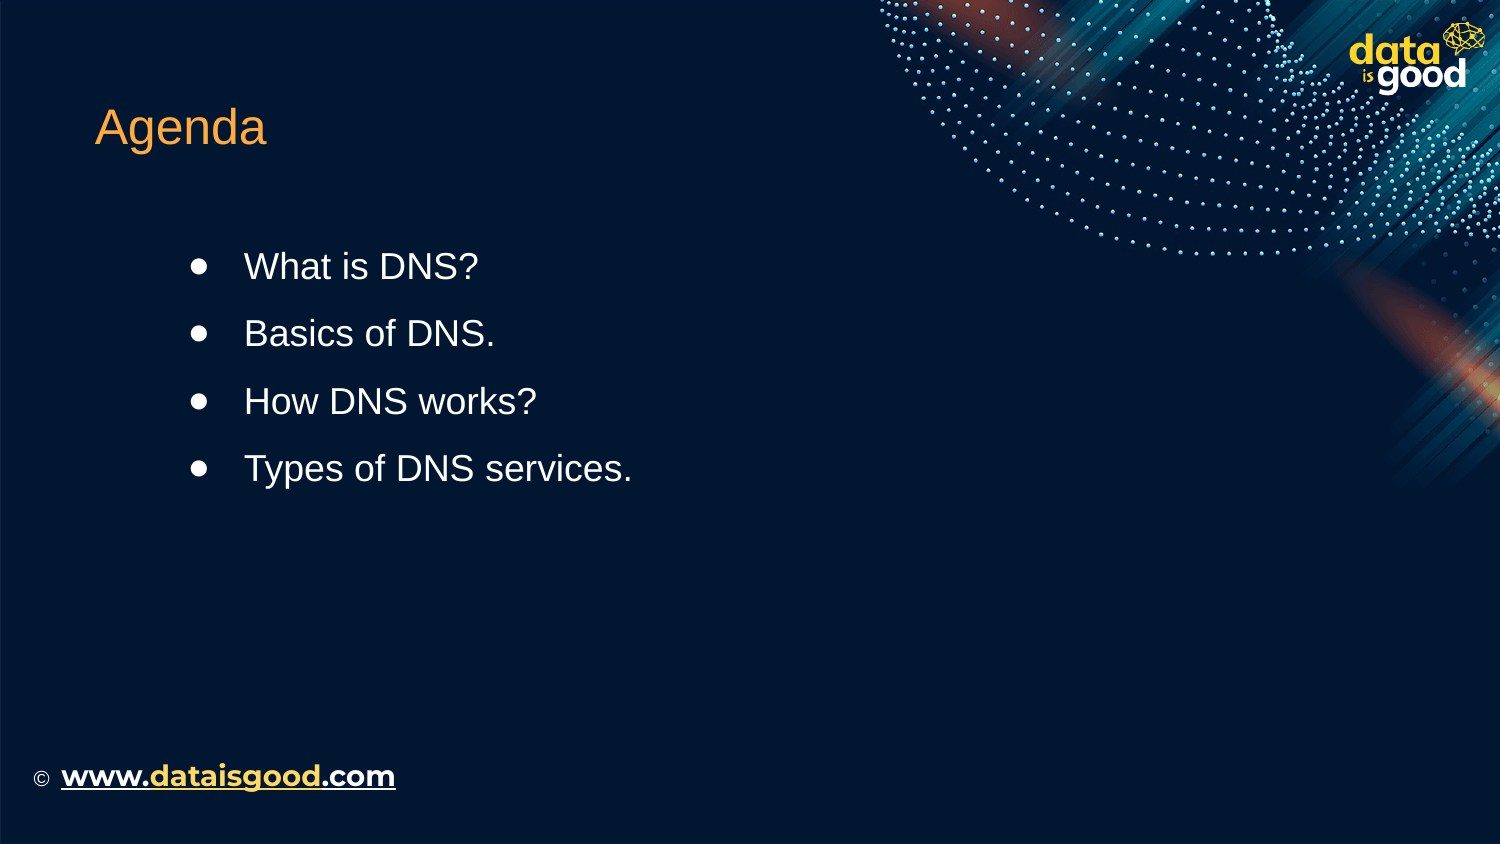

# Agenda
What is DNS?
Basics of DNS.
How DNS works?
Types of DNS services.